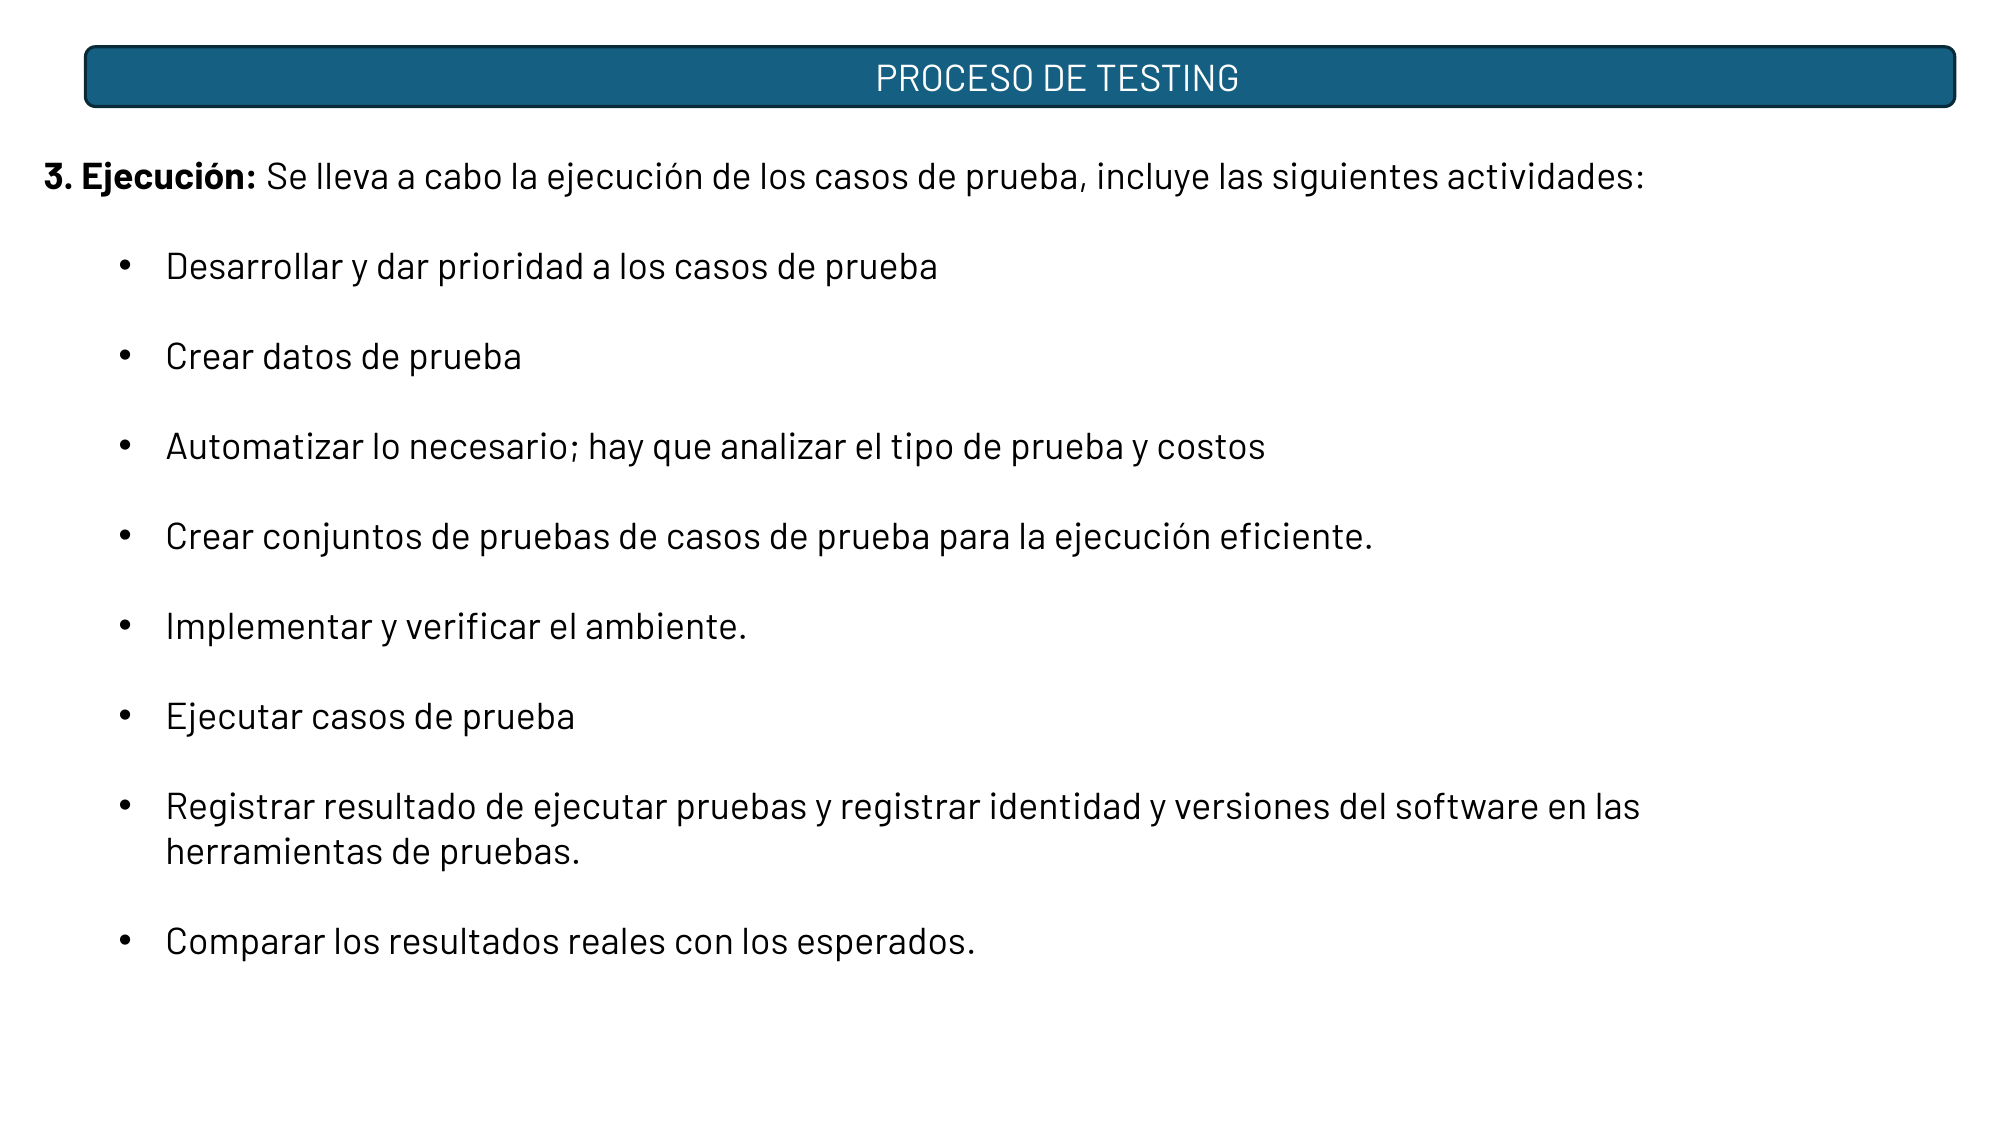

PROCESO DE TESTING
3. Ejecución: Se lleva a cabo la ejecución de los casos de prueba, incluye las siguientes actividades:

Desarrollar y dar prioridad a los casos de prueba

Crear datos de prueba

Automatizar lo necesario; hay que analizar el tipo de prueba y costos

Crear conjuntos de pruebas de casos de prueba para la ejecución eficiente.

Implementar y verificar el ambiente.
Ejecutar casos de prueba

Registrar resultado de ejecutar pruebas y registrar identidad y versiones del software en las herramientas de pruebas.

Comparar los resultados reales con los esperados.